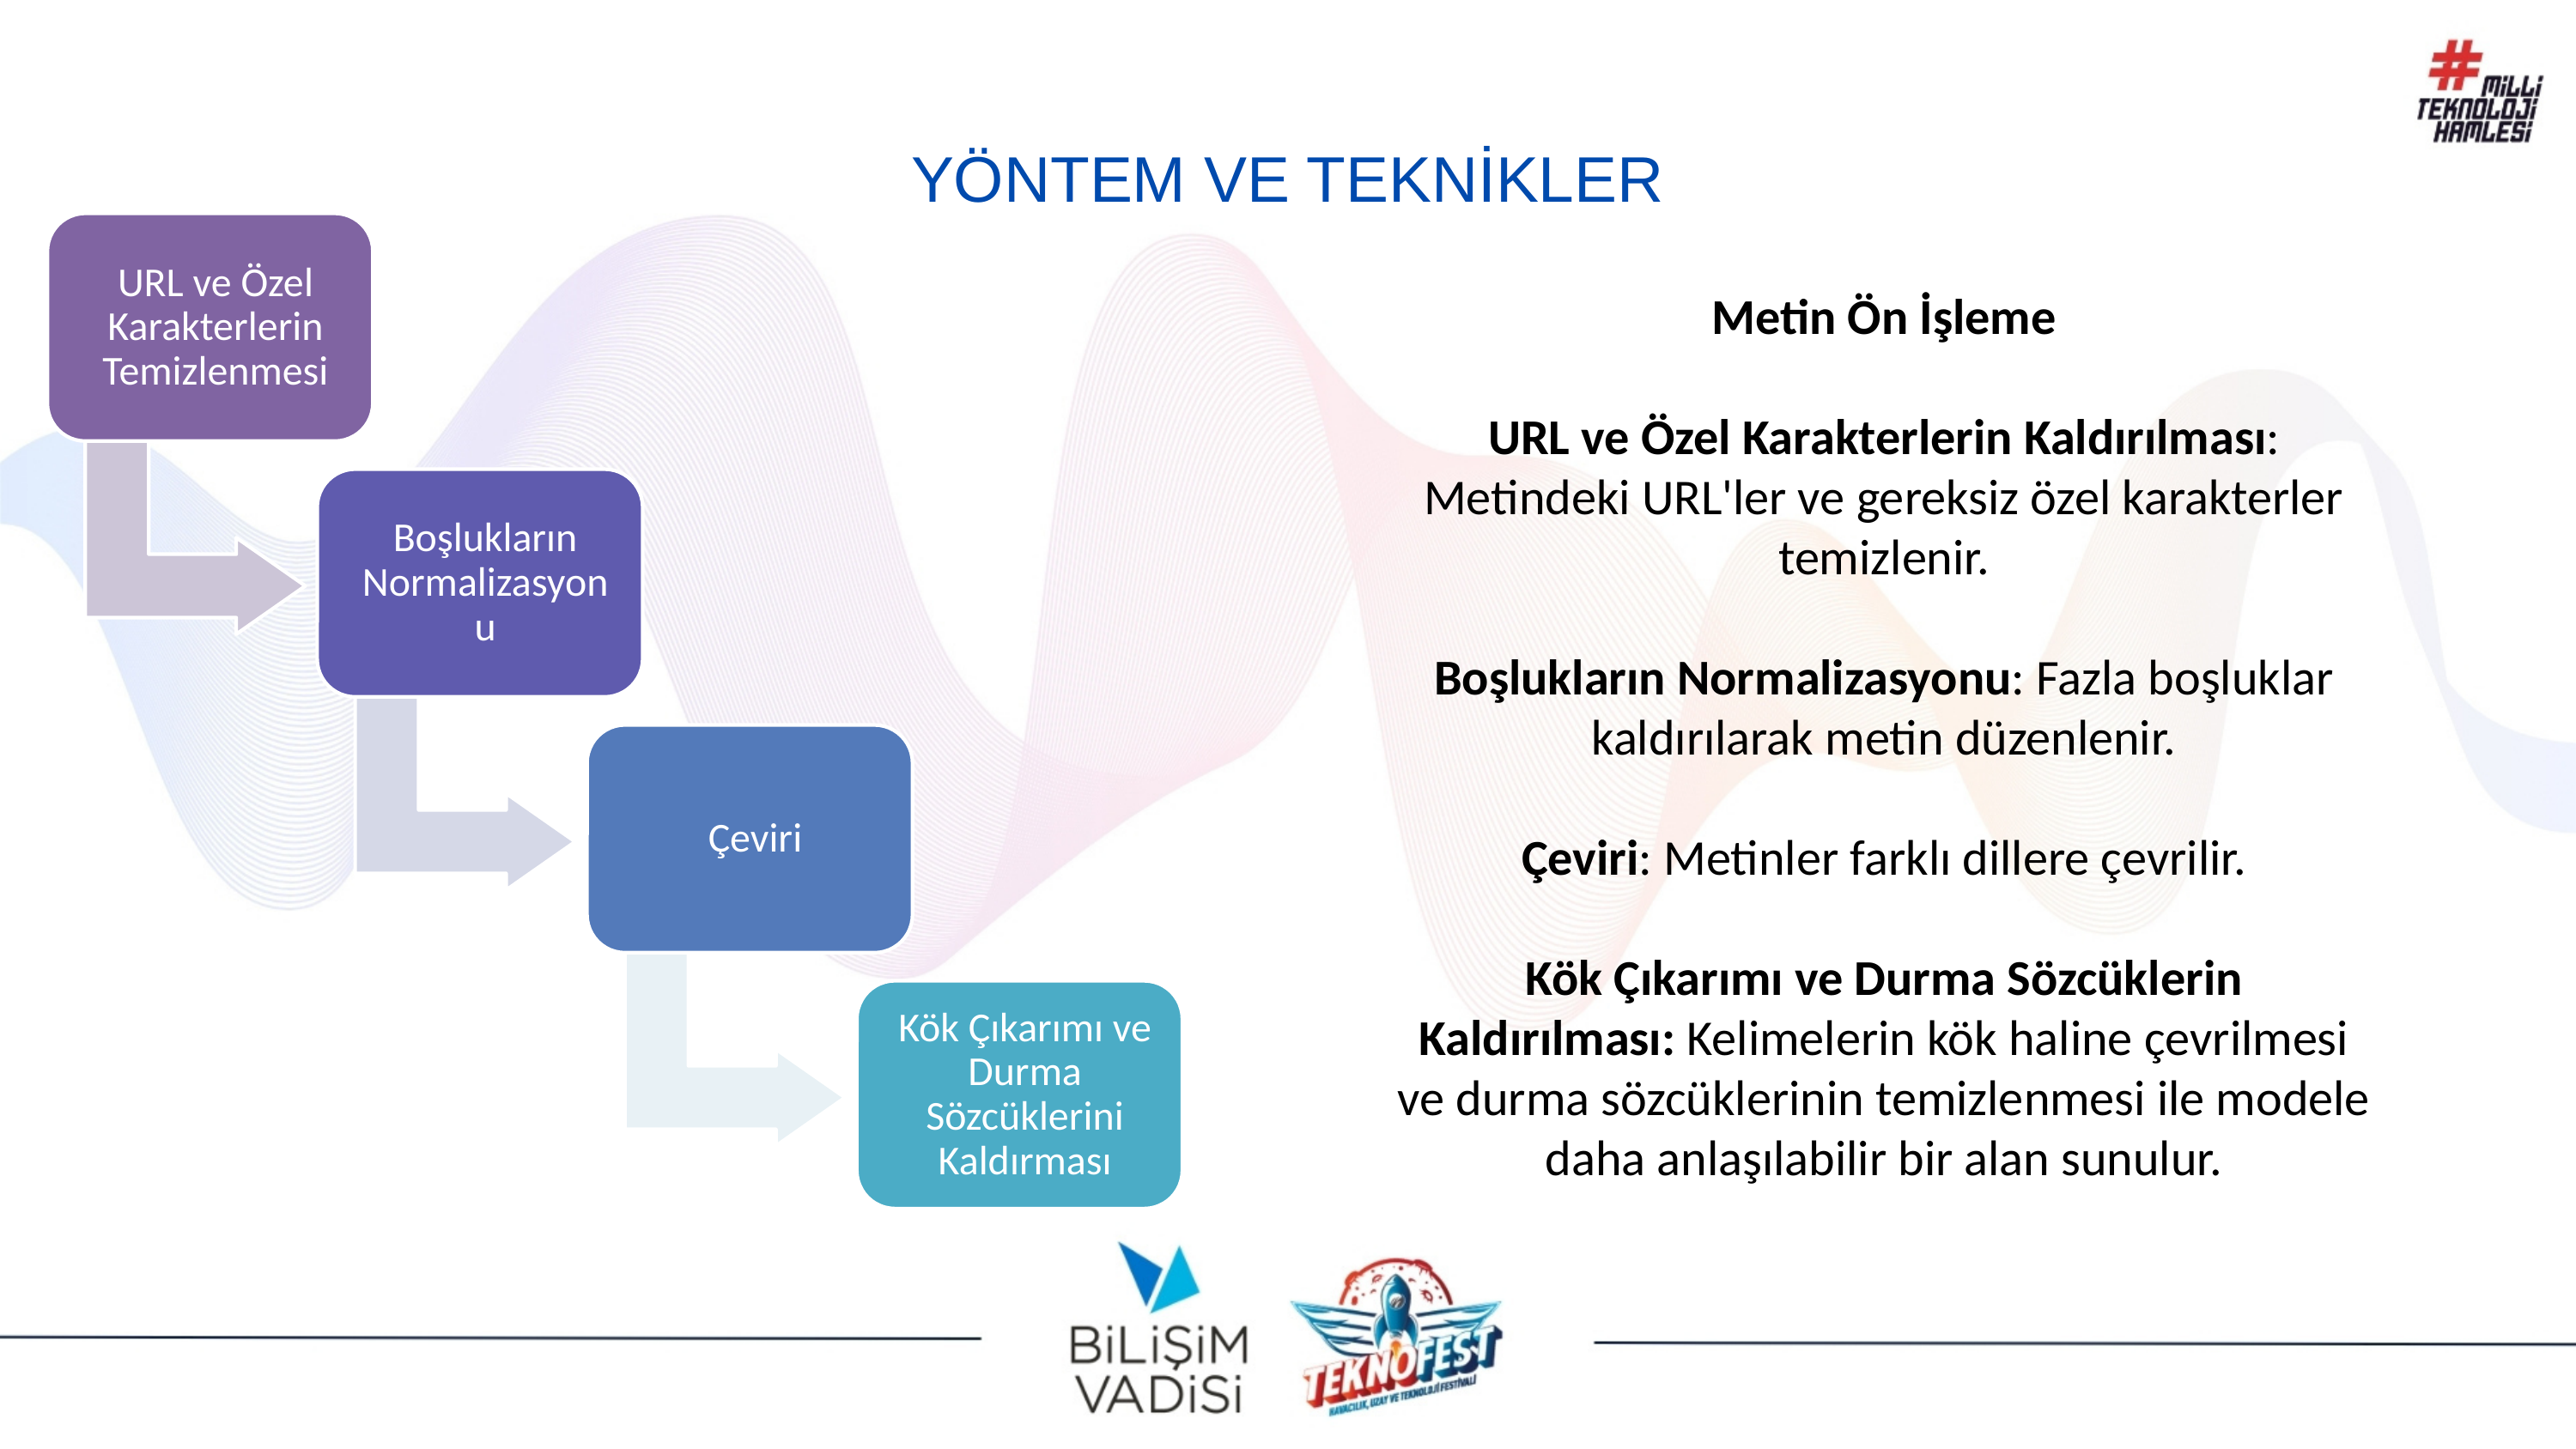

YÖNTEM VE TEKNİKLER
URL ve Özel Karakterlerin Temizlenmesi
Boşlukların Normalizasyonu
Çeviri
Kök Çıkarımı ve Durma Sözcüklerini Kaldırması
Metin Ön İşleme

URL ve Özel Karakterlerin Kaldırılması: Metindeki URL'ler ve gereksiz özel karakterler temizlenir.

Boşlukların Normalizasyonu: Fazla boşluklar kaldırılarak metin düzenlenir.

Çeviri: Metinler farklı dillere çevrilir.

Kök Çıkarımı ve Durma Sözcüklerin Kaldırılması: Kelimelerin kök haline çevrilmesi ve durma sözcüklerinin temizlenmesi ile modele daha anlaşılabilir bir alan sunulur.